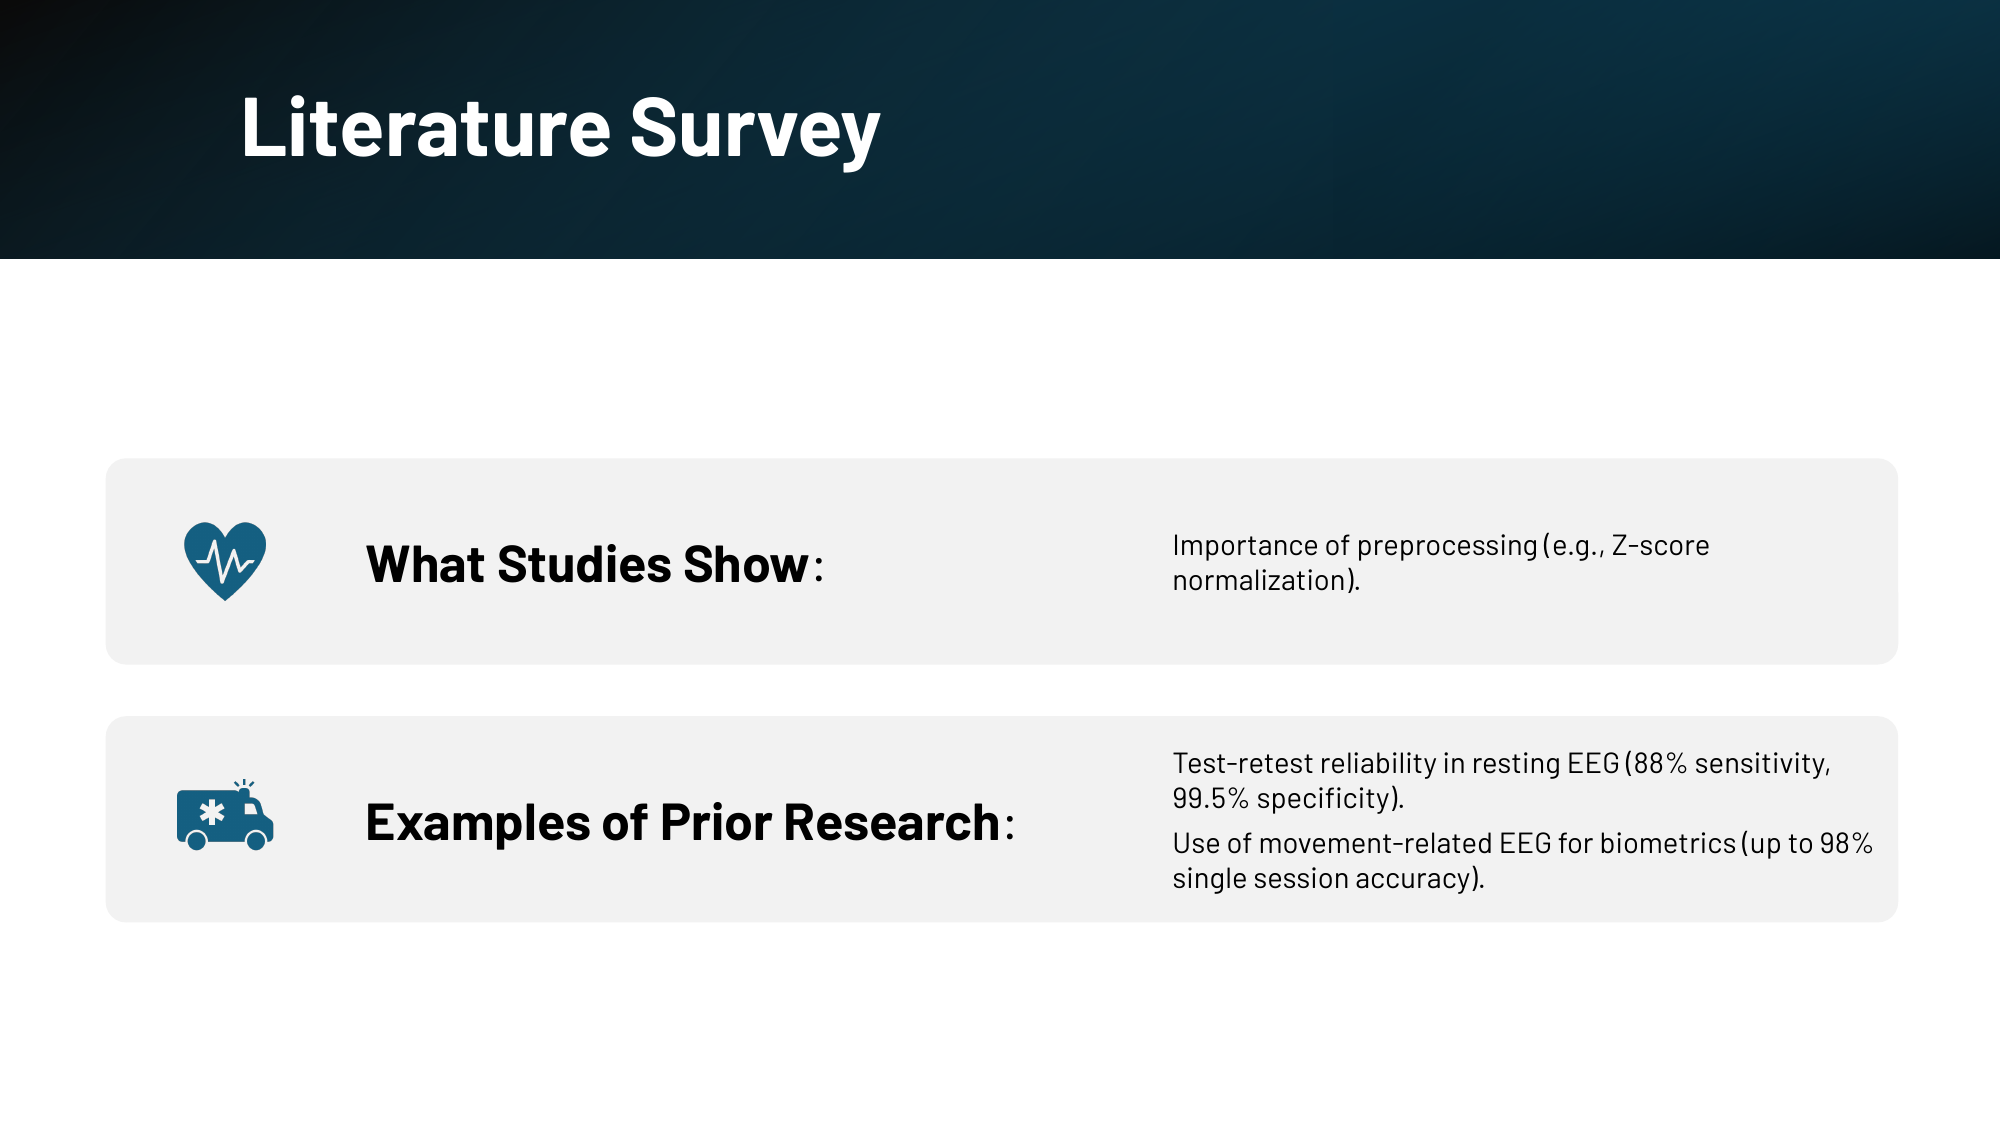

# Literature Survey
What Studies Show:
Importance of preprocessing (e.g., Z-score normalization).
Examples of Prior Research:
Test-retest reliability in resting EEG (88% sensitivity, 99.5% specificity).
Use of movement-related EEG for biometrics (up to 98% single session accuracy).